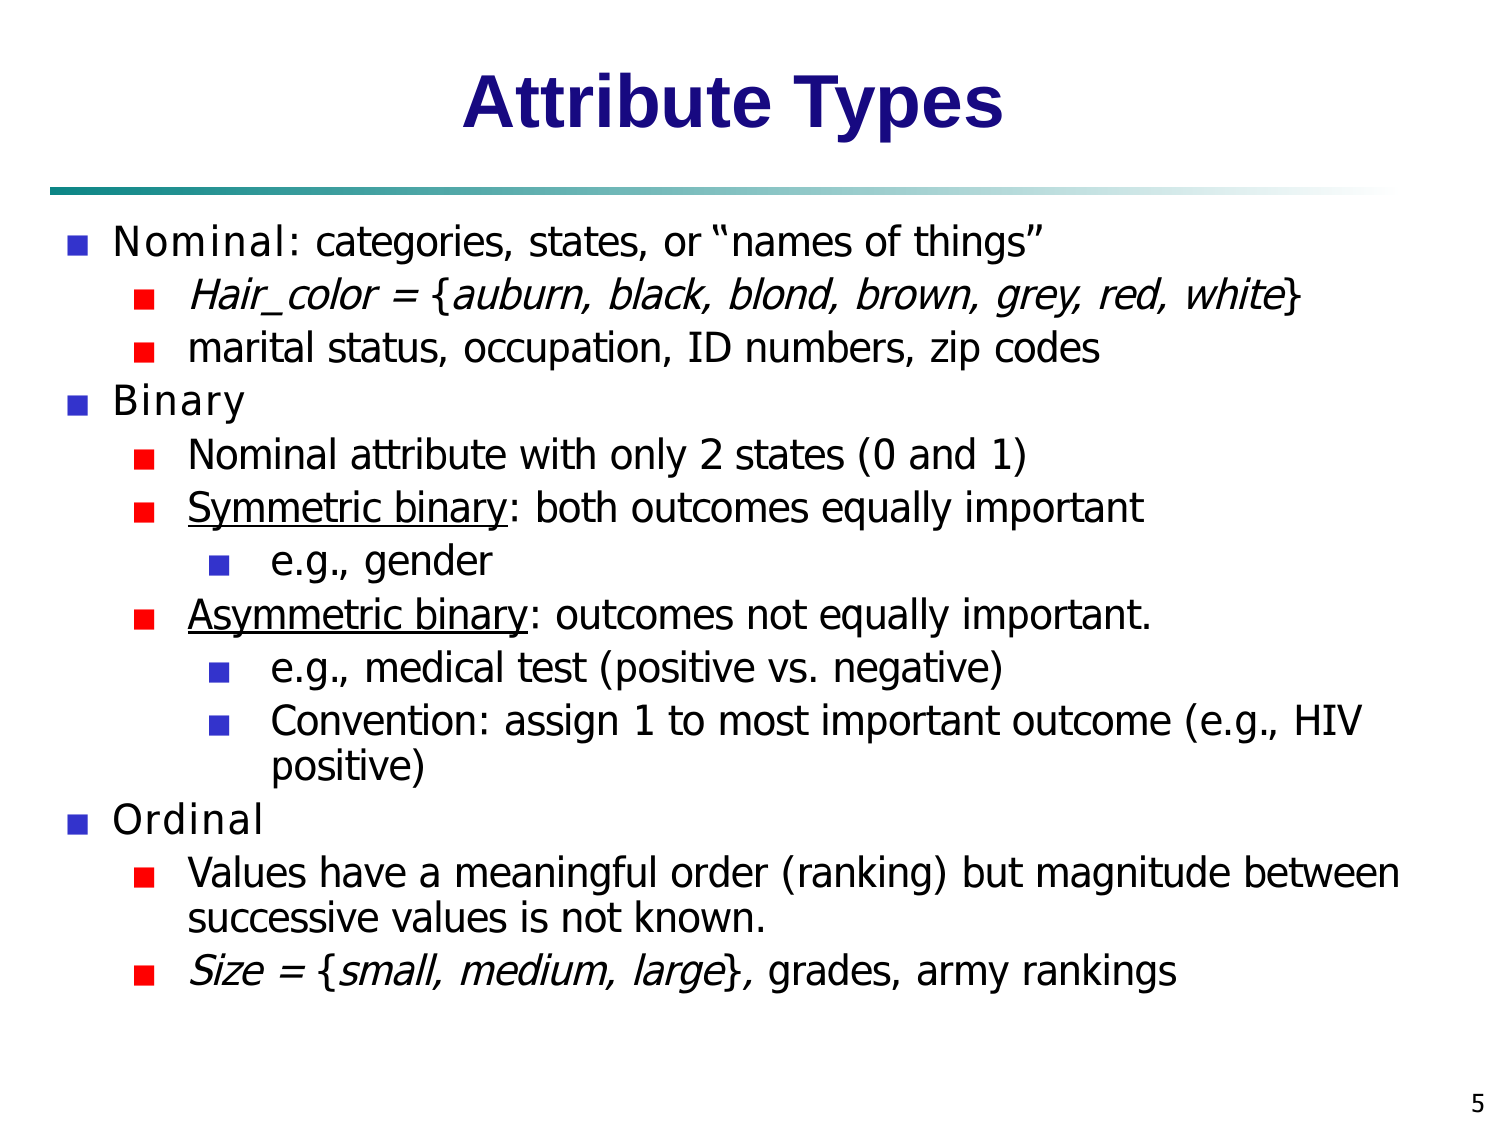

# Attribute Types
Nominal: categories, states, or “names of things”
Hair_color = {auburn, black, blond, brown, grey, red, white}
marital status, occupation, ID numbers, zip codes
Binary
Nominal attribute with only 2 states (0 and 1)
Symmetric binary: both outcomes equally important
e.g., gender
Asymmetric binary: outcomes not equally important.
e.g., medical test (positive vs. negative)
Convention: assign 1 to most important outcome (e.g., HIV positive)
Ordinal
Values have a meaningful order (ranking) but magnitude between successive values is not known.
Size = {small, medium, large}, grades, army rankings
5